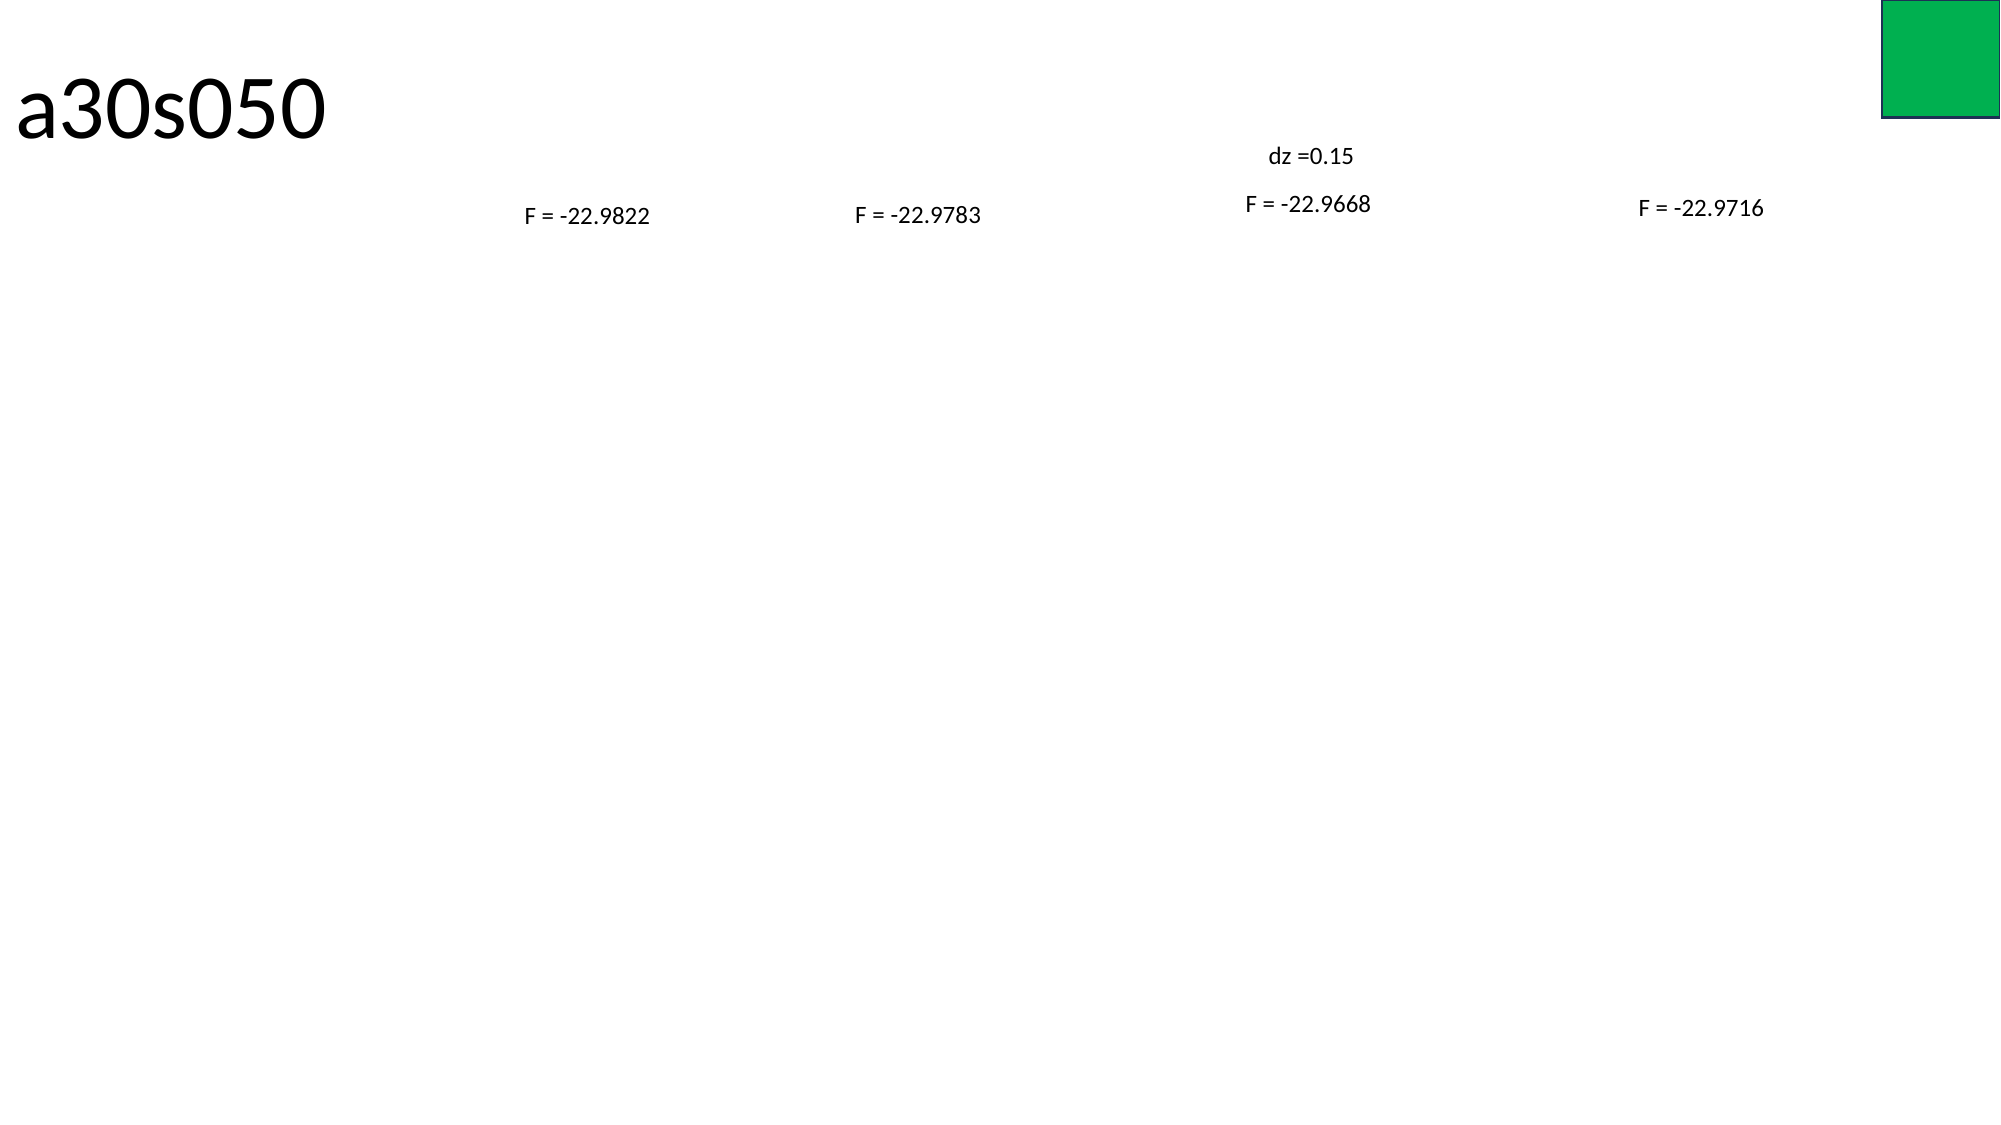

# a30s050

dz =0.15
F = -22.9668
F = -22.9716
F = -22.9783
F = -22.9822